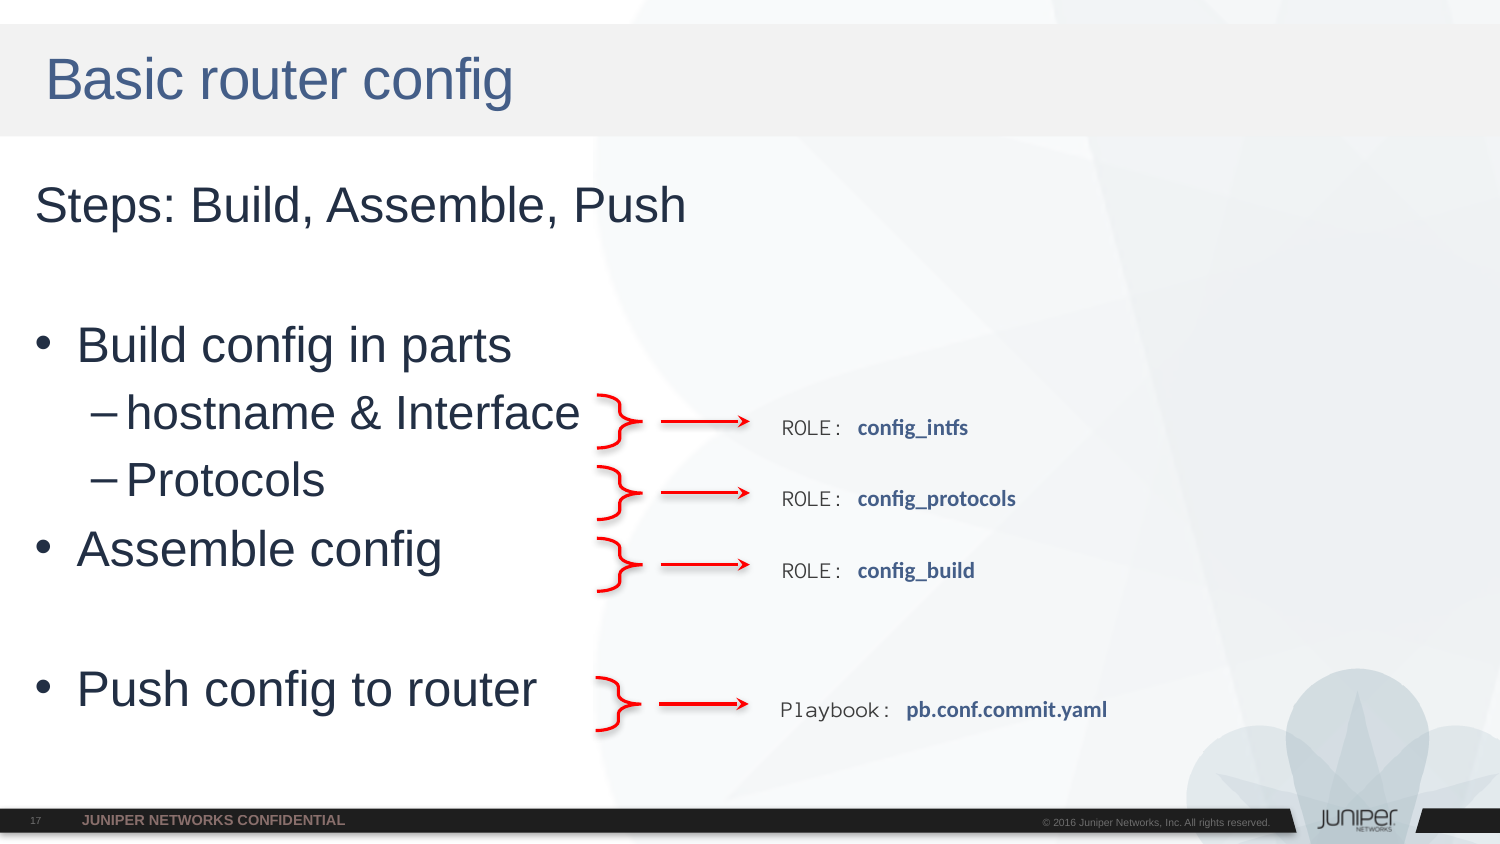

# Basic router config
Steps: Build, Assemble, Push

Build config in parts
hostname & Interface
Protocols
Assemble config

Push config to router

ROLE: config_intfs

ROLE: config_protocols

ROLE: config_build

Playbook: pb.conf.commit.yaml